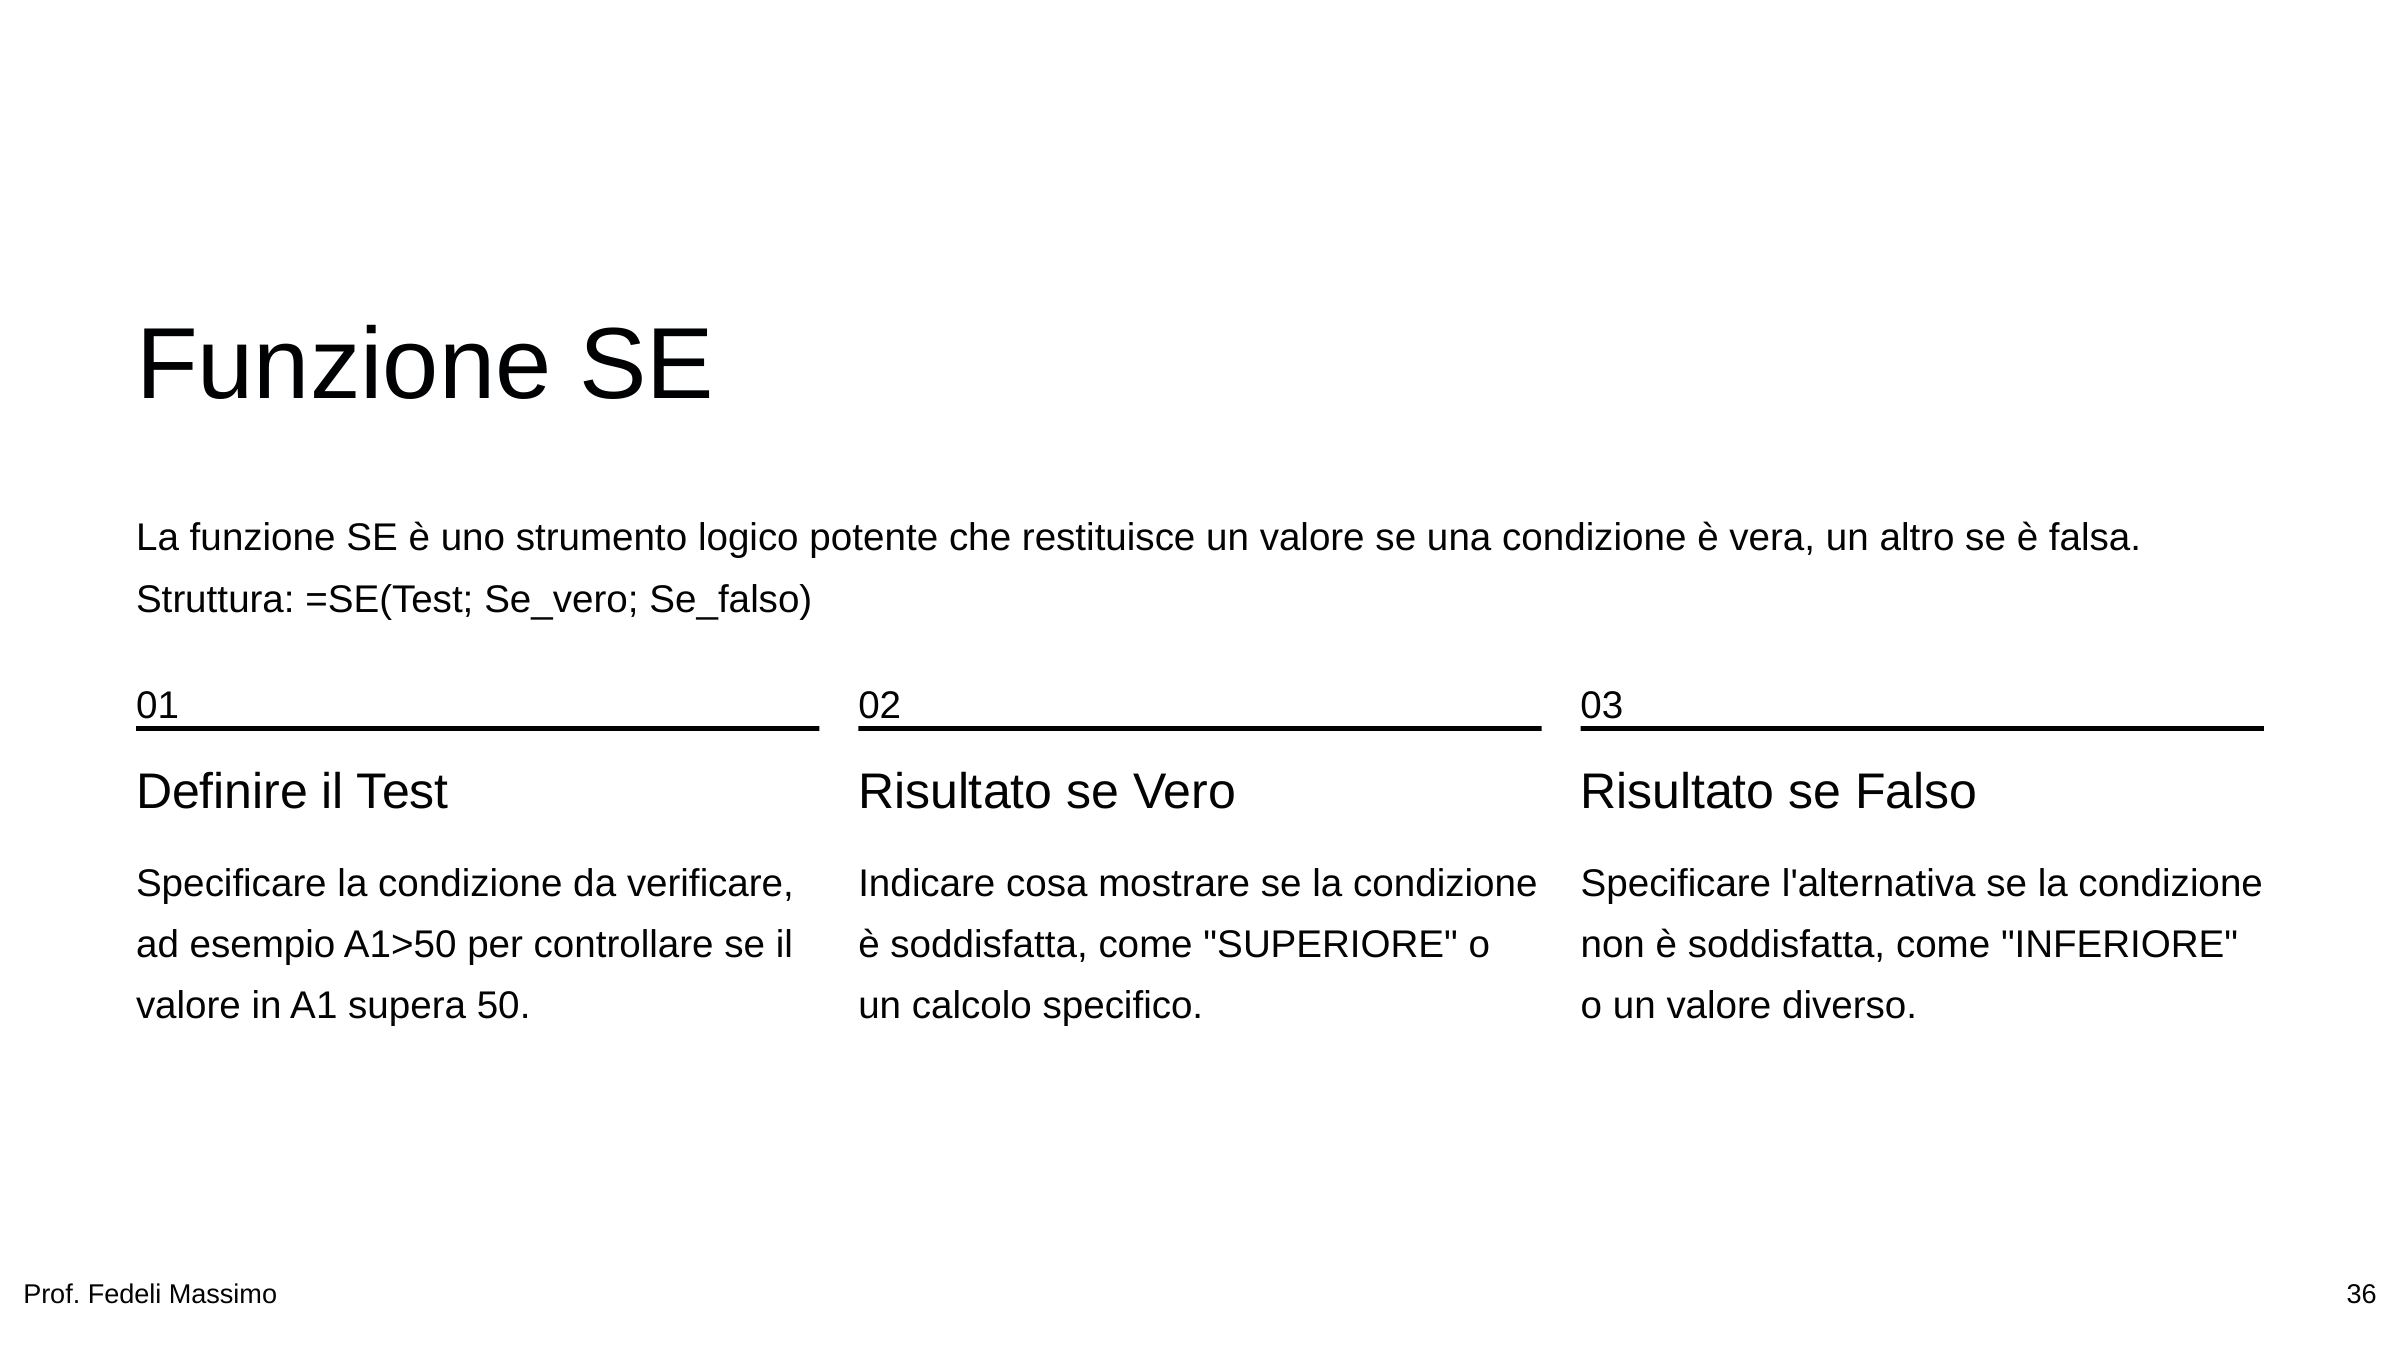

Funzione SE
La funzione SE è uno strumento logico potente che restituisce un valore se una condizione è vera, un altro se è falsa. Struttura: =SE(Test; Se_vero; Se_falso)
01
02
03

Definire il Test
Risultato se Vero
Risultato se Falso
Specificare la condizione da verificare, ad esempio A1>50 per controllare se il valore in A1 supera 50.
Indicare cosa mostrare se la condizione è soddisfatta, come "SUPERIORE" o un calcolo specifico.
Specificare l'alternativa se la condizione non è soddisfatta, come "INFERIORE" o un valore diverso.
Prof. Fedeli Massimo
36